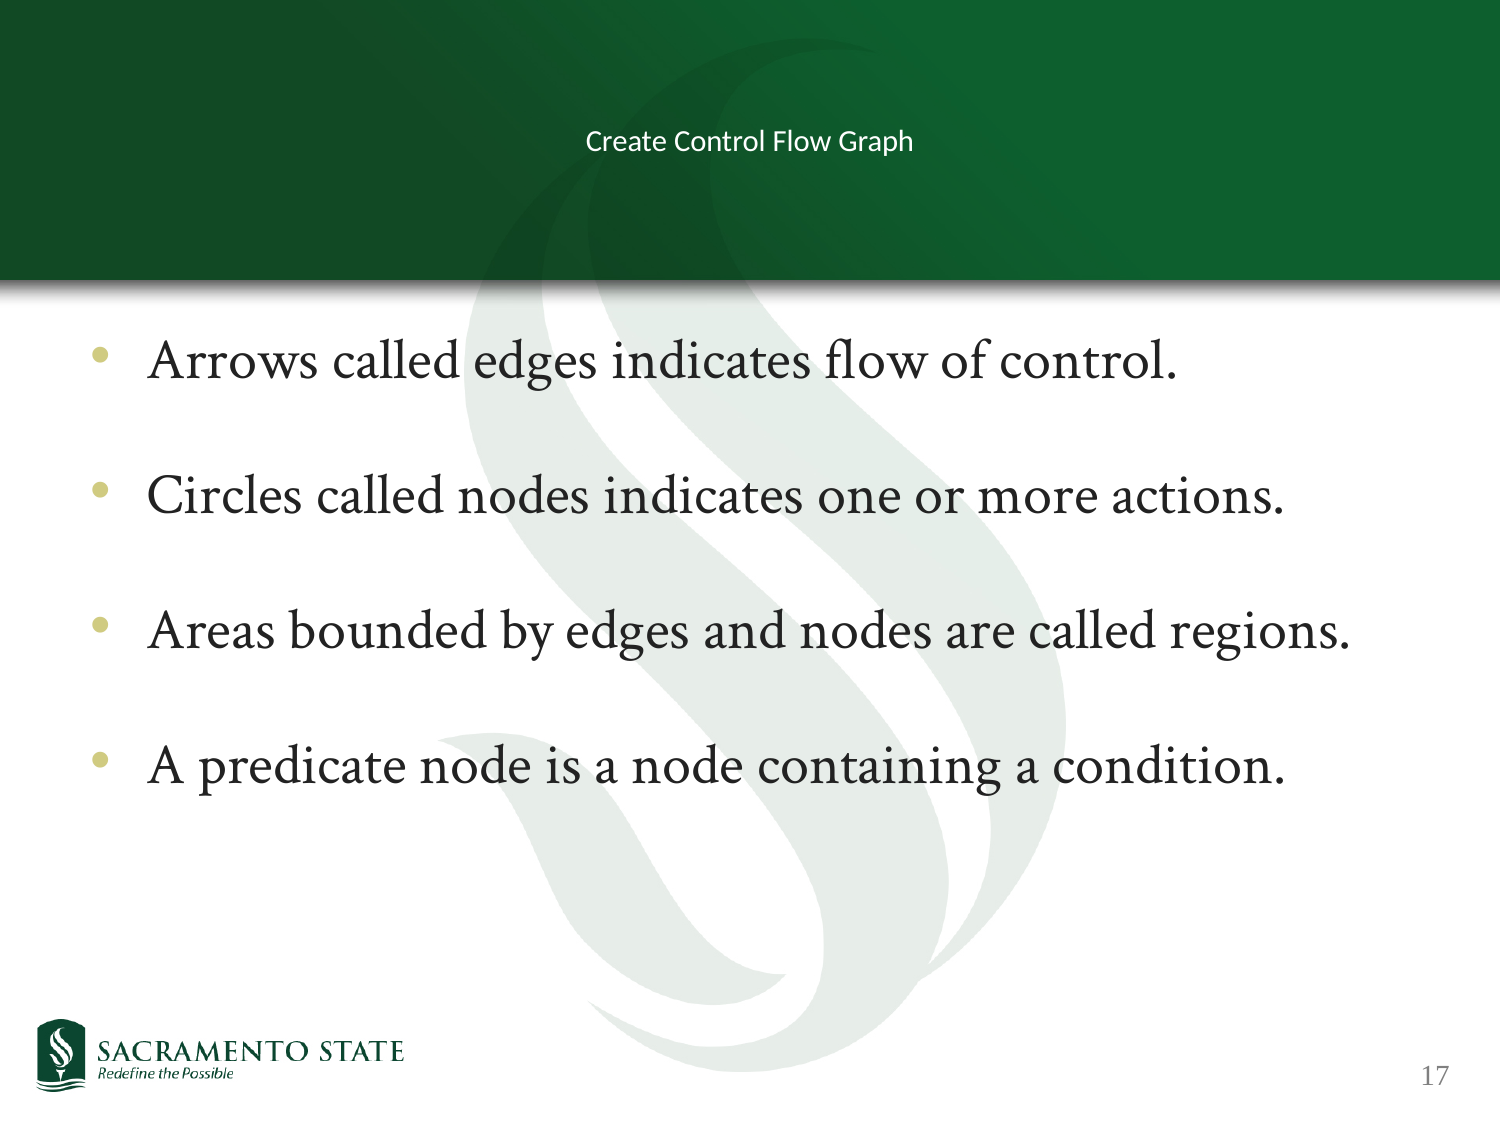

# Create Control Flow Graph
Arrows called edges indicates flow of control.

Circles called nodes indicates one or more actions.

Areas bounded by edges and nodes are called regions.

A predicate node is a node containing a condition.

17